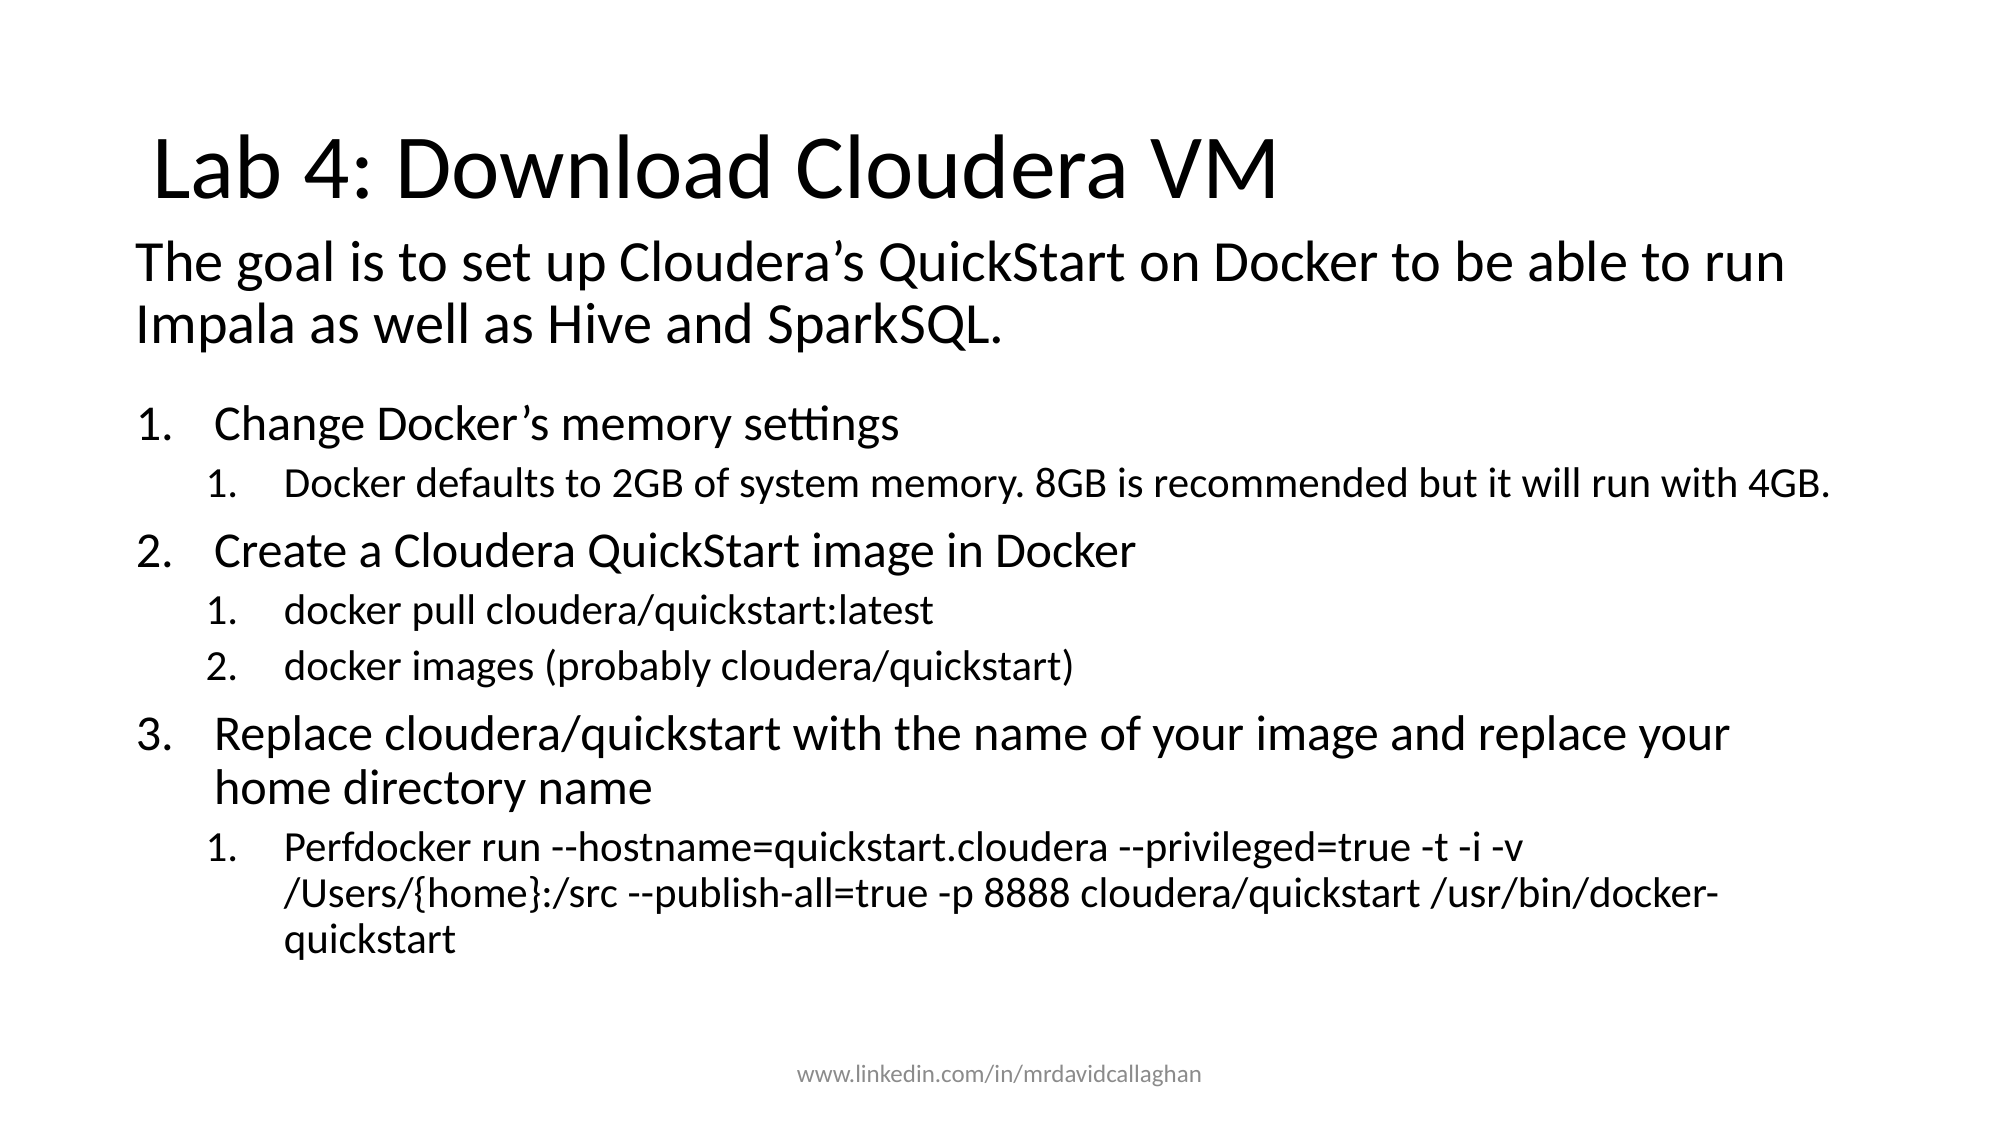

# Lab 4: Download Cloudera VM
The goal is to set up Cloudera’s QuickStart on Docker to be able to run Impala as well as Hive and SparkSQL.
Change Docker’s memory settings
Docker defaults to 2GB of system memory. 8GB is recommended but it will run with 4GB.
Create a Cloudera QuickStart image in Docker
docker pull cloudera/quickstart:latest
docker images (probably cloudera/quickstart)
Replace cloudera/quickstart with the name of your image and replace your home directory name
Perfdocker run --hostname=quickstart.cloudera --privileged=true -t -i -v /Users/{home}:/src --publish-all=true -p 8888 cloudera/quickstart /usr/bin/docker-quickstart

www.linkedin.com/in/mrdavidcallaghan